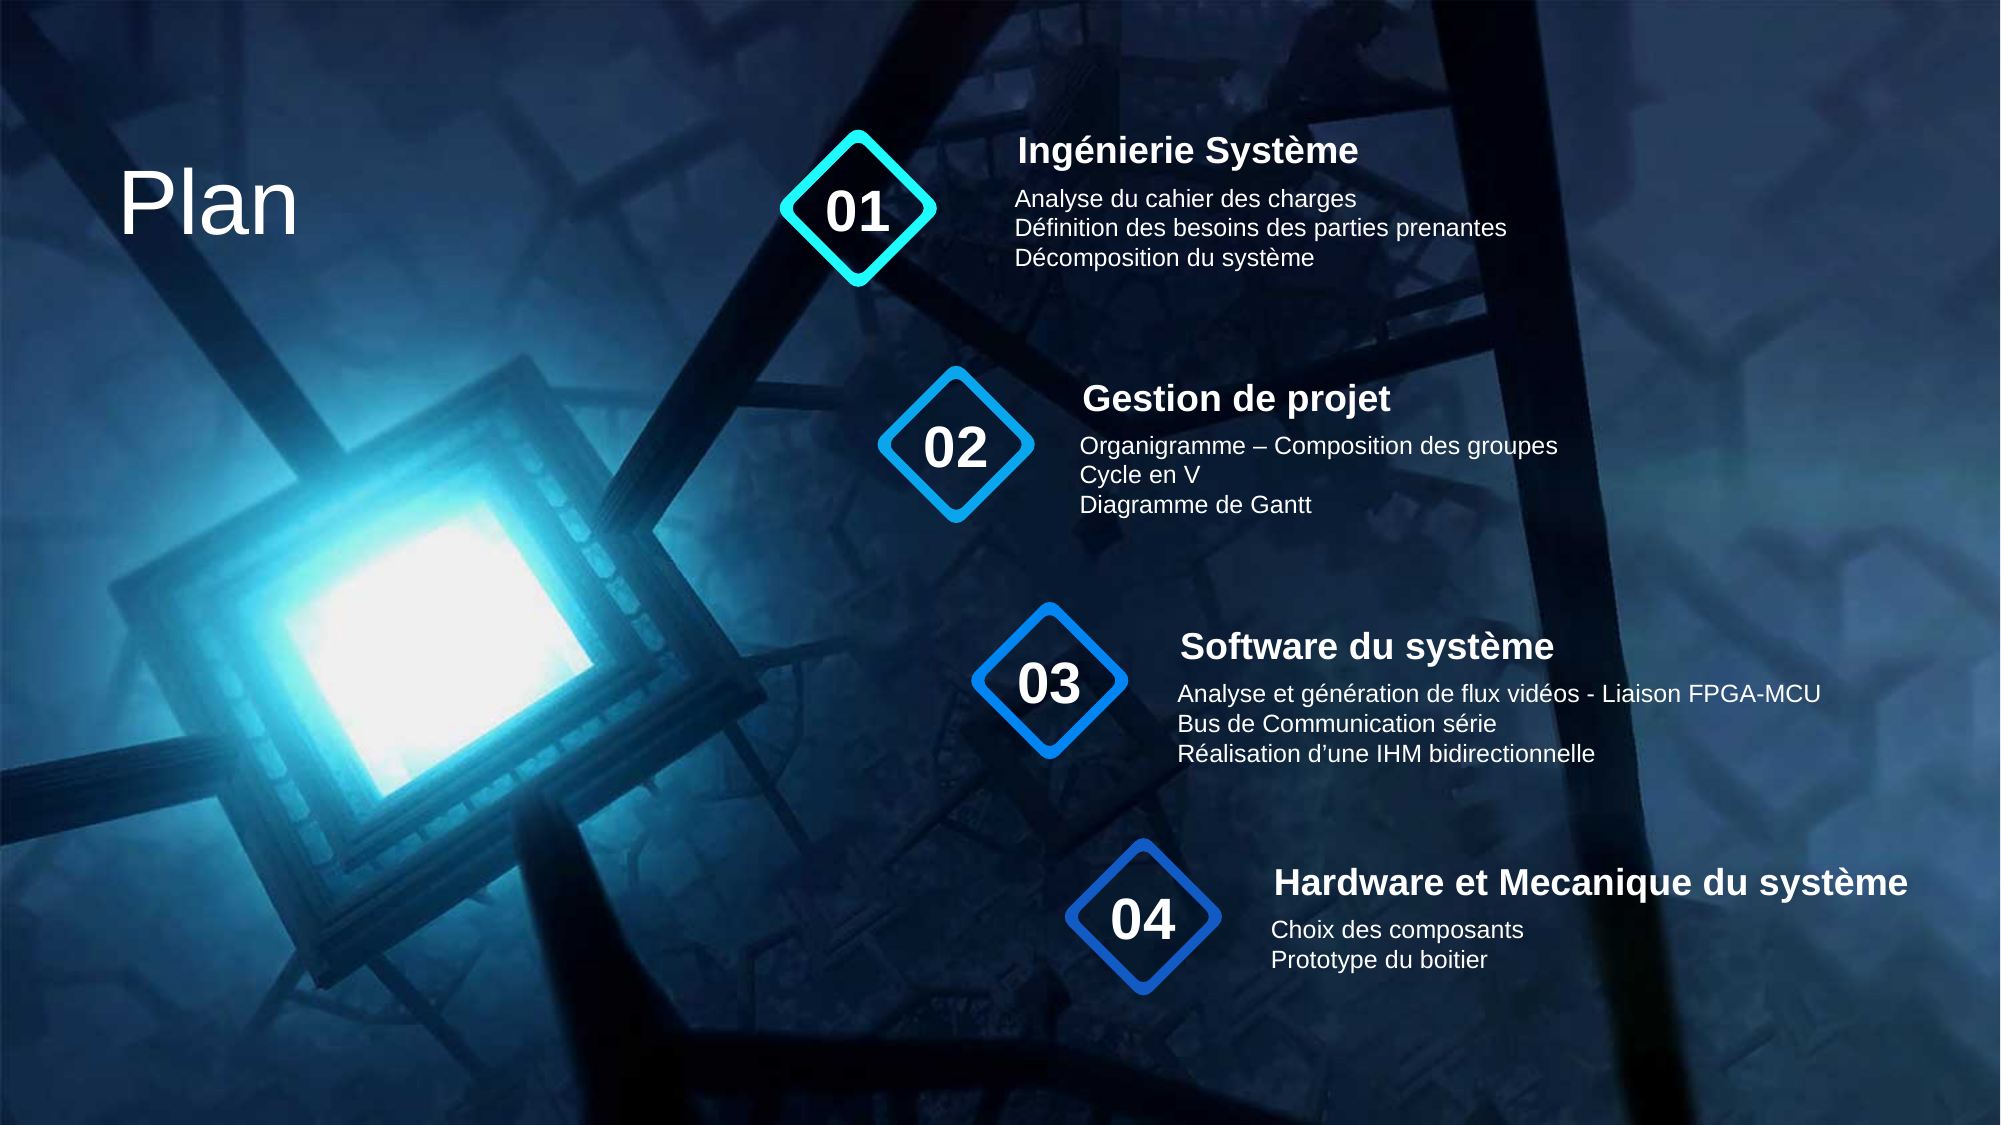

Ingénierie Système
Analyse du cahier des charges
Définition des besoins des parties prenantes
Décomposition du système

01
Plan

02
Gestion de projet
Organigramme – Composition des groupes
Cycle en V
Diagramme de Gantt

Software du système
Analyse et génération de flux vidéos - Liaison FPGA-MCU
Bus de Communication série
Réalisation d’une IHM bidirectionnelle

03

04
Hardware et Mecanique du système
Choix des composants
Prototype du boitier